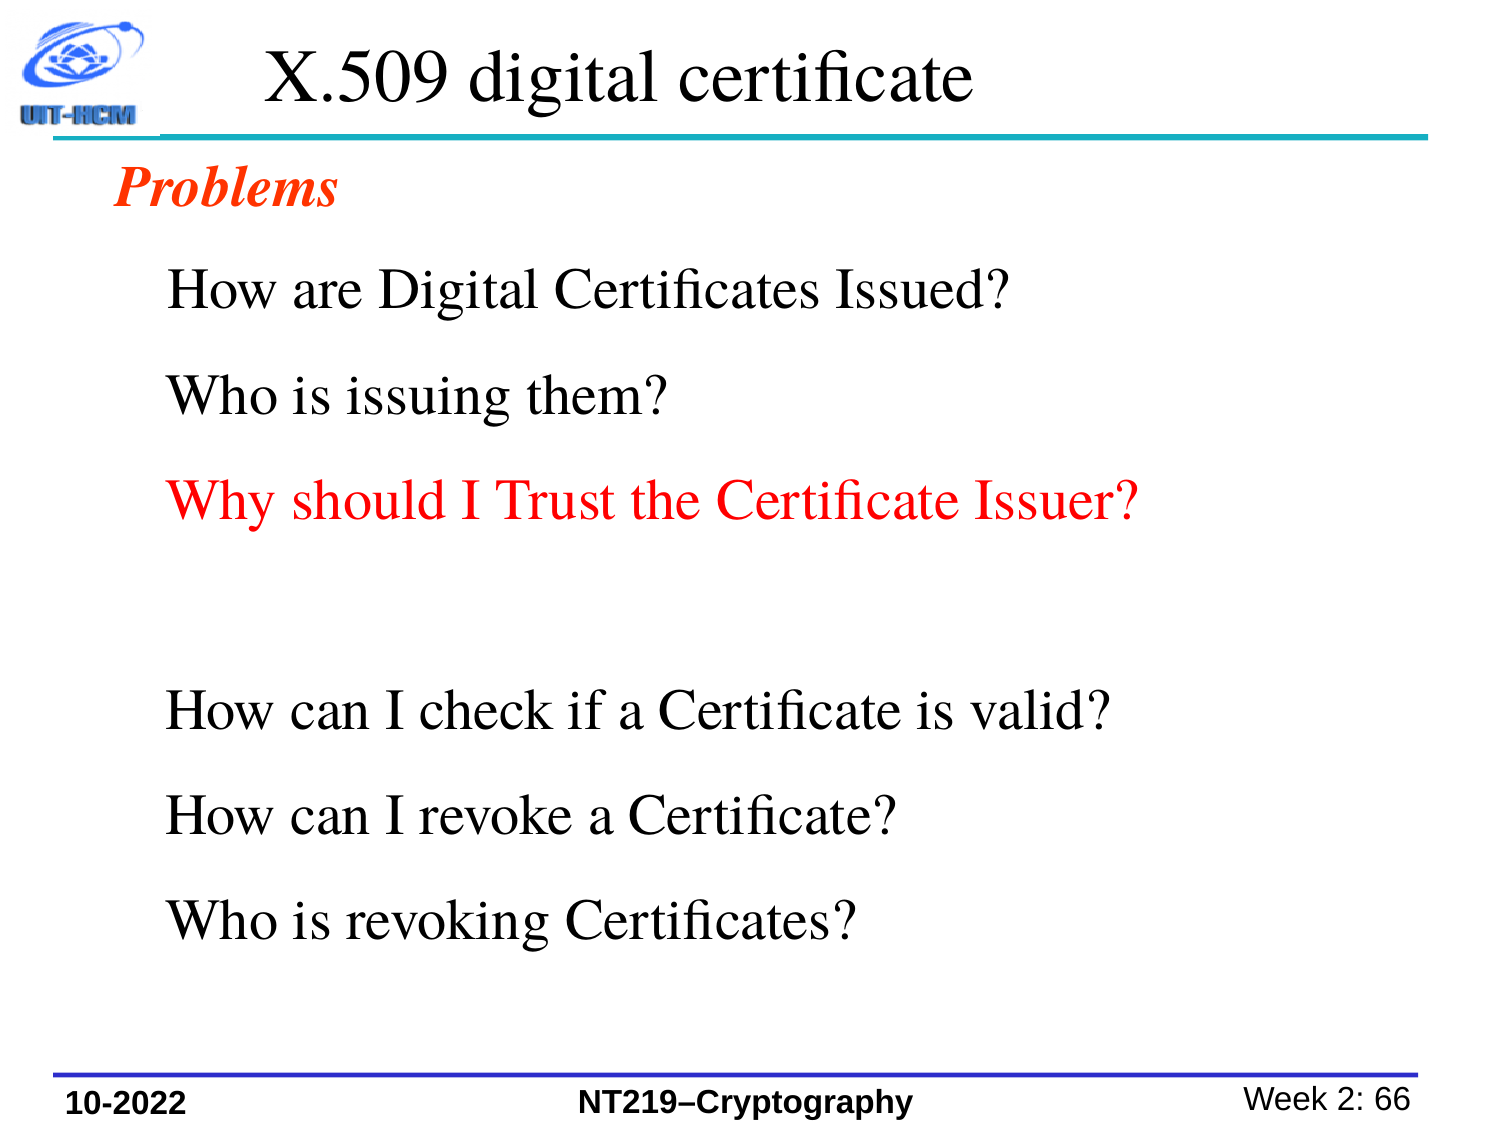

X.509 digital certificate
Problems
 How are Digital Certificates Issued?
 Who is issuing them?
 Why should I Trust the Certificate Issuer?

 How can I check if a Certificate is valid?
 How can I revoke a Certificate?
 Who is revoking Certificates?